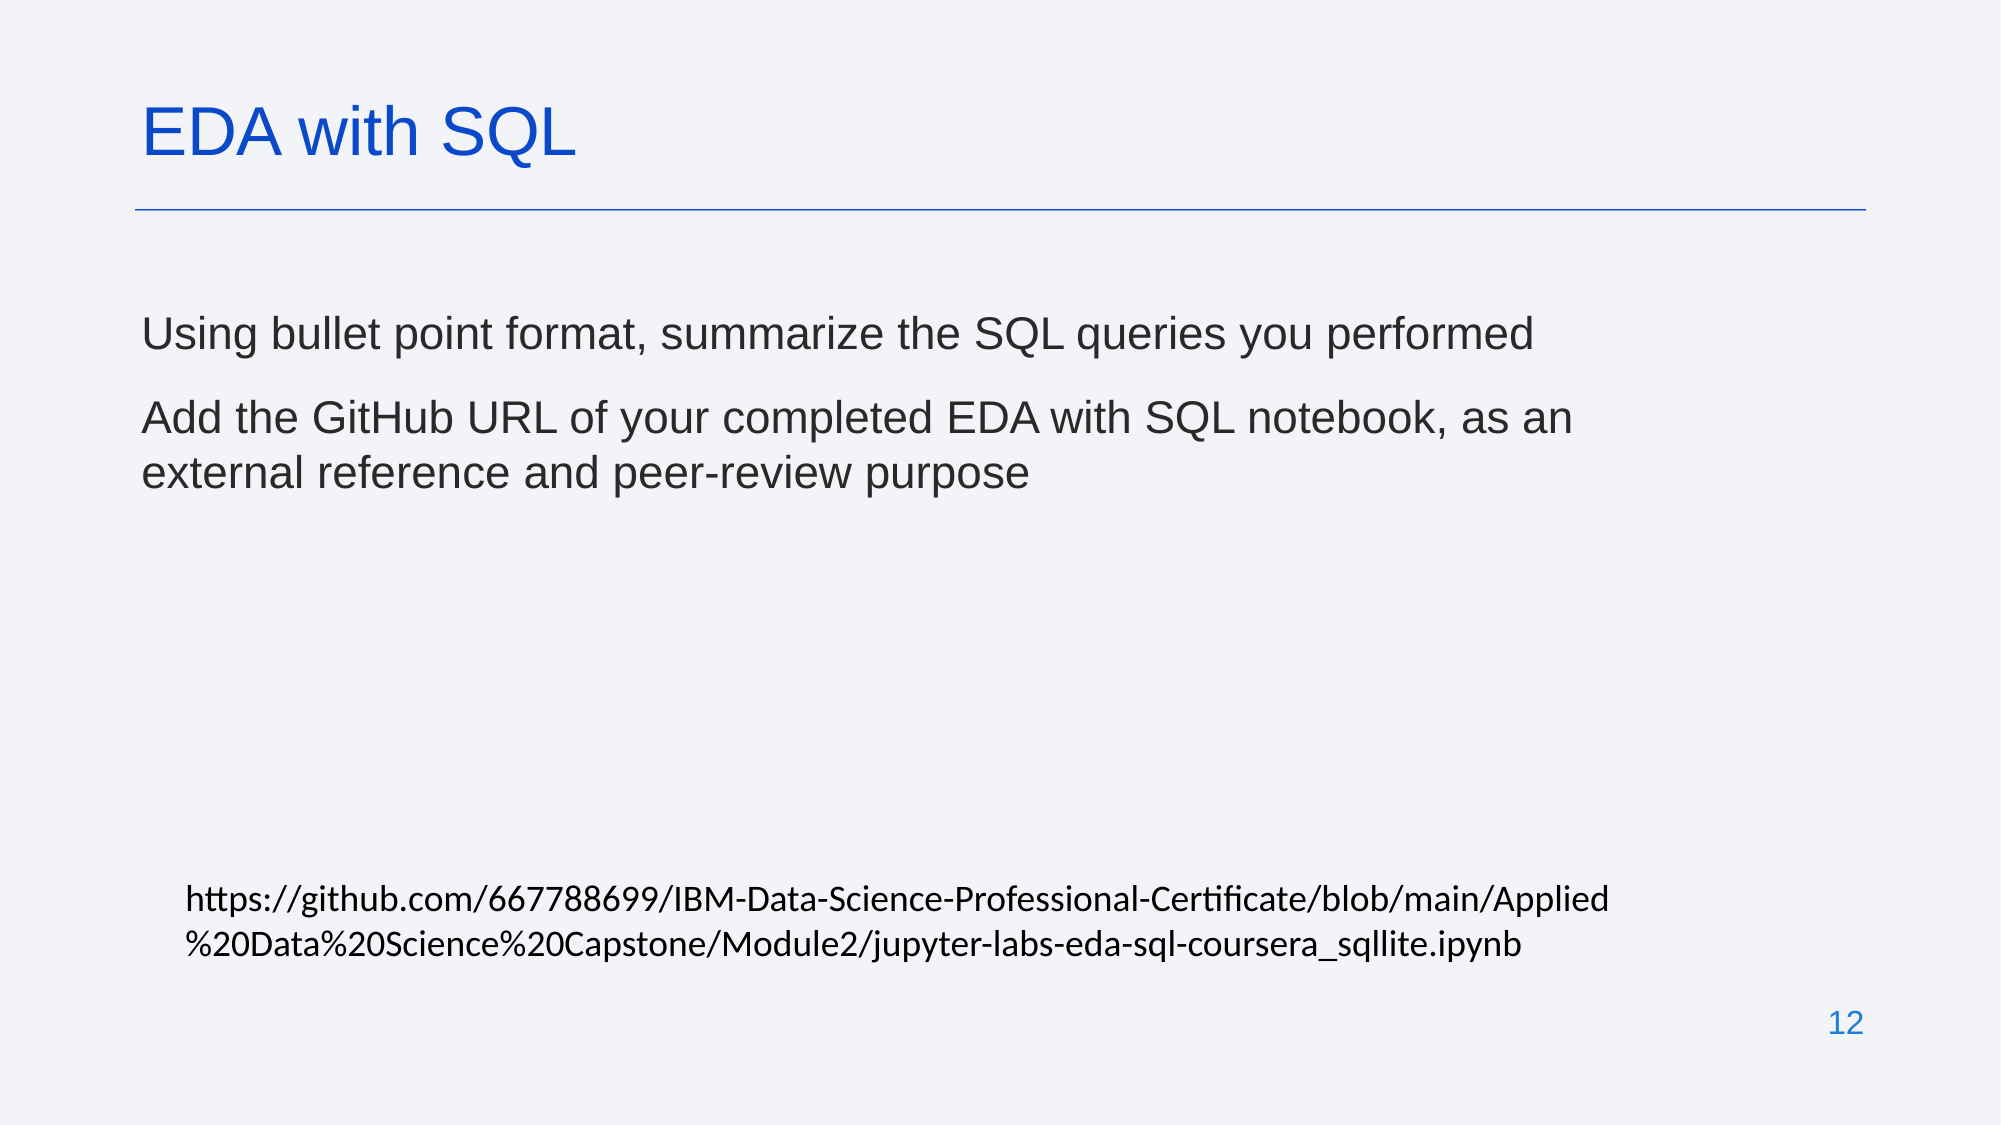

EDA with SQL
Using bullet point format, summarize the SQL queries you performed
Add the GitHub URL of your completed EDA with SQL notebook, as an external reference and peer-review purpose

https://github.com/667788699/IBM-Data-Science-Professional-Certificate/blob/main/Applied%20Data%20Science%20Capstone/Module2/jupyter-labs-eda-sql-coursera_sqllite.ipynb
12